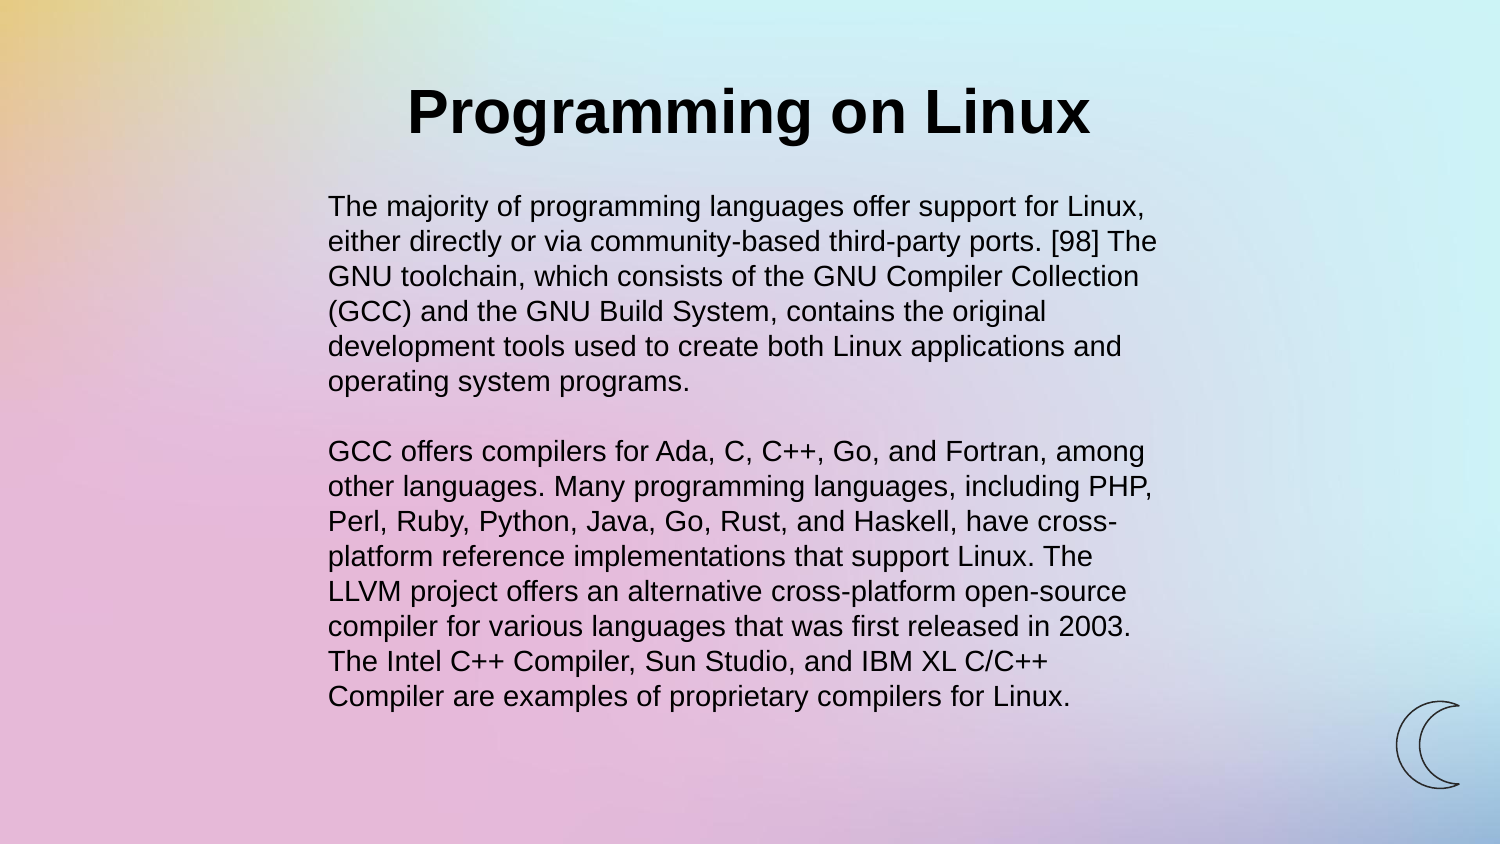

# Programming on Linux
The majority of programming languages offer support for Linux, either directly or via community-based third-party ports. [98] The GNU toolchain, which consists of the GNU Compiler Collection (GCC) and the GNU Build System, contains the original development tools used to create both Linux applications and operating system programs.

GCC offers compilers for Ada, C, C++, Go, and Fortran, among other languages. Many programming languages, including PHP, Perl, Ruby, Python, Java, Go, Rust, and Haskell, have cross-platform reference implementations that support Linux. The LLVM project offers an alternative cross-platform open-source compiler for various languages that was first released in 2003. The Intel C++ Compiler, Sun Studio, and IBM XL C/C++ Compiler are examples of proprietary compilers for Linux.